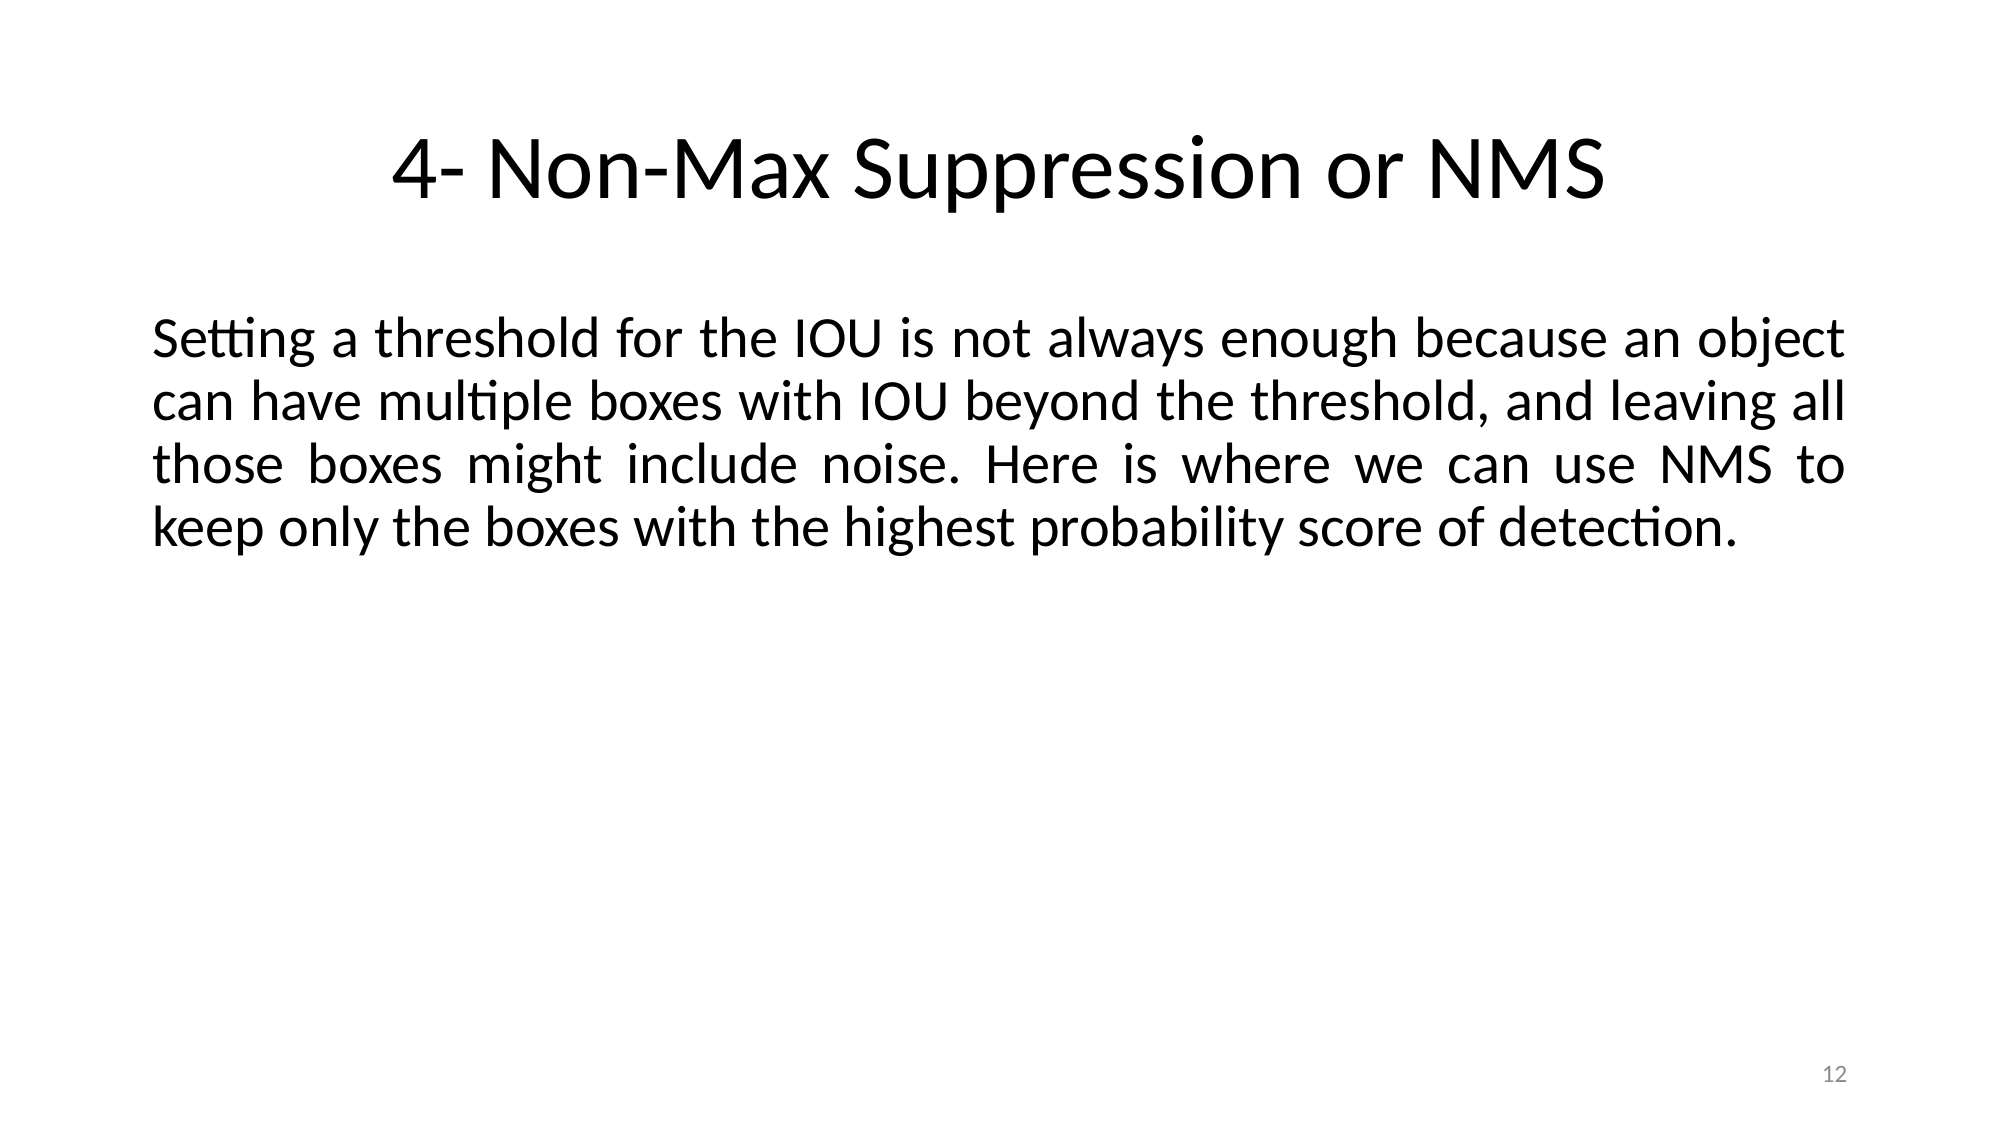

# 4- Non-Max Suppression or NMS
Setting a threshold for the IOU is not always enough because an object can have multiple boxes with IOU beyond the threshold, and leaving all those boxes might include noise. Here is where we can use NMS to keep only the boxes with the highest probability score of detection.
12